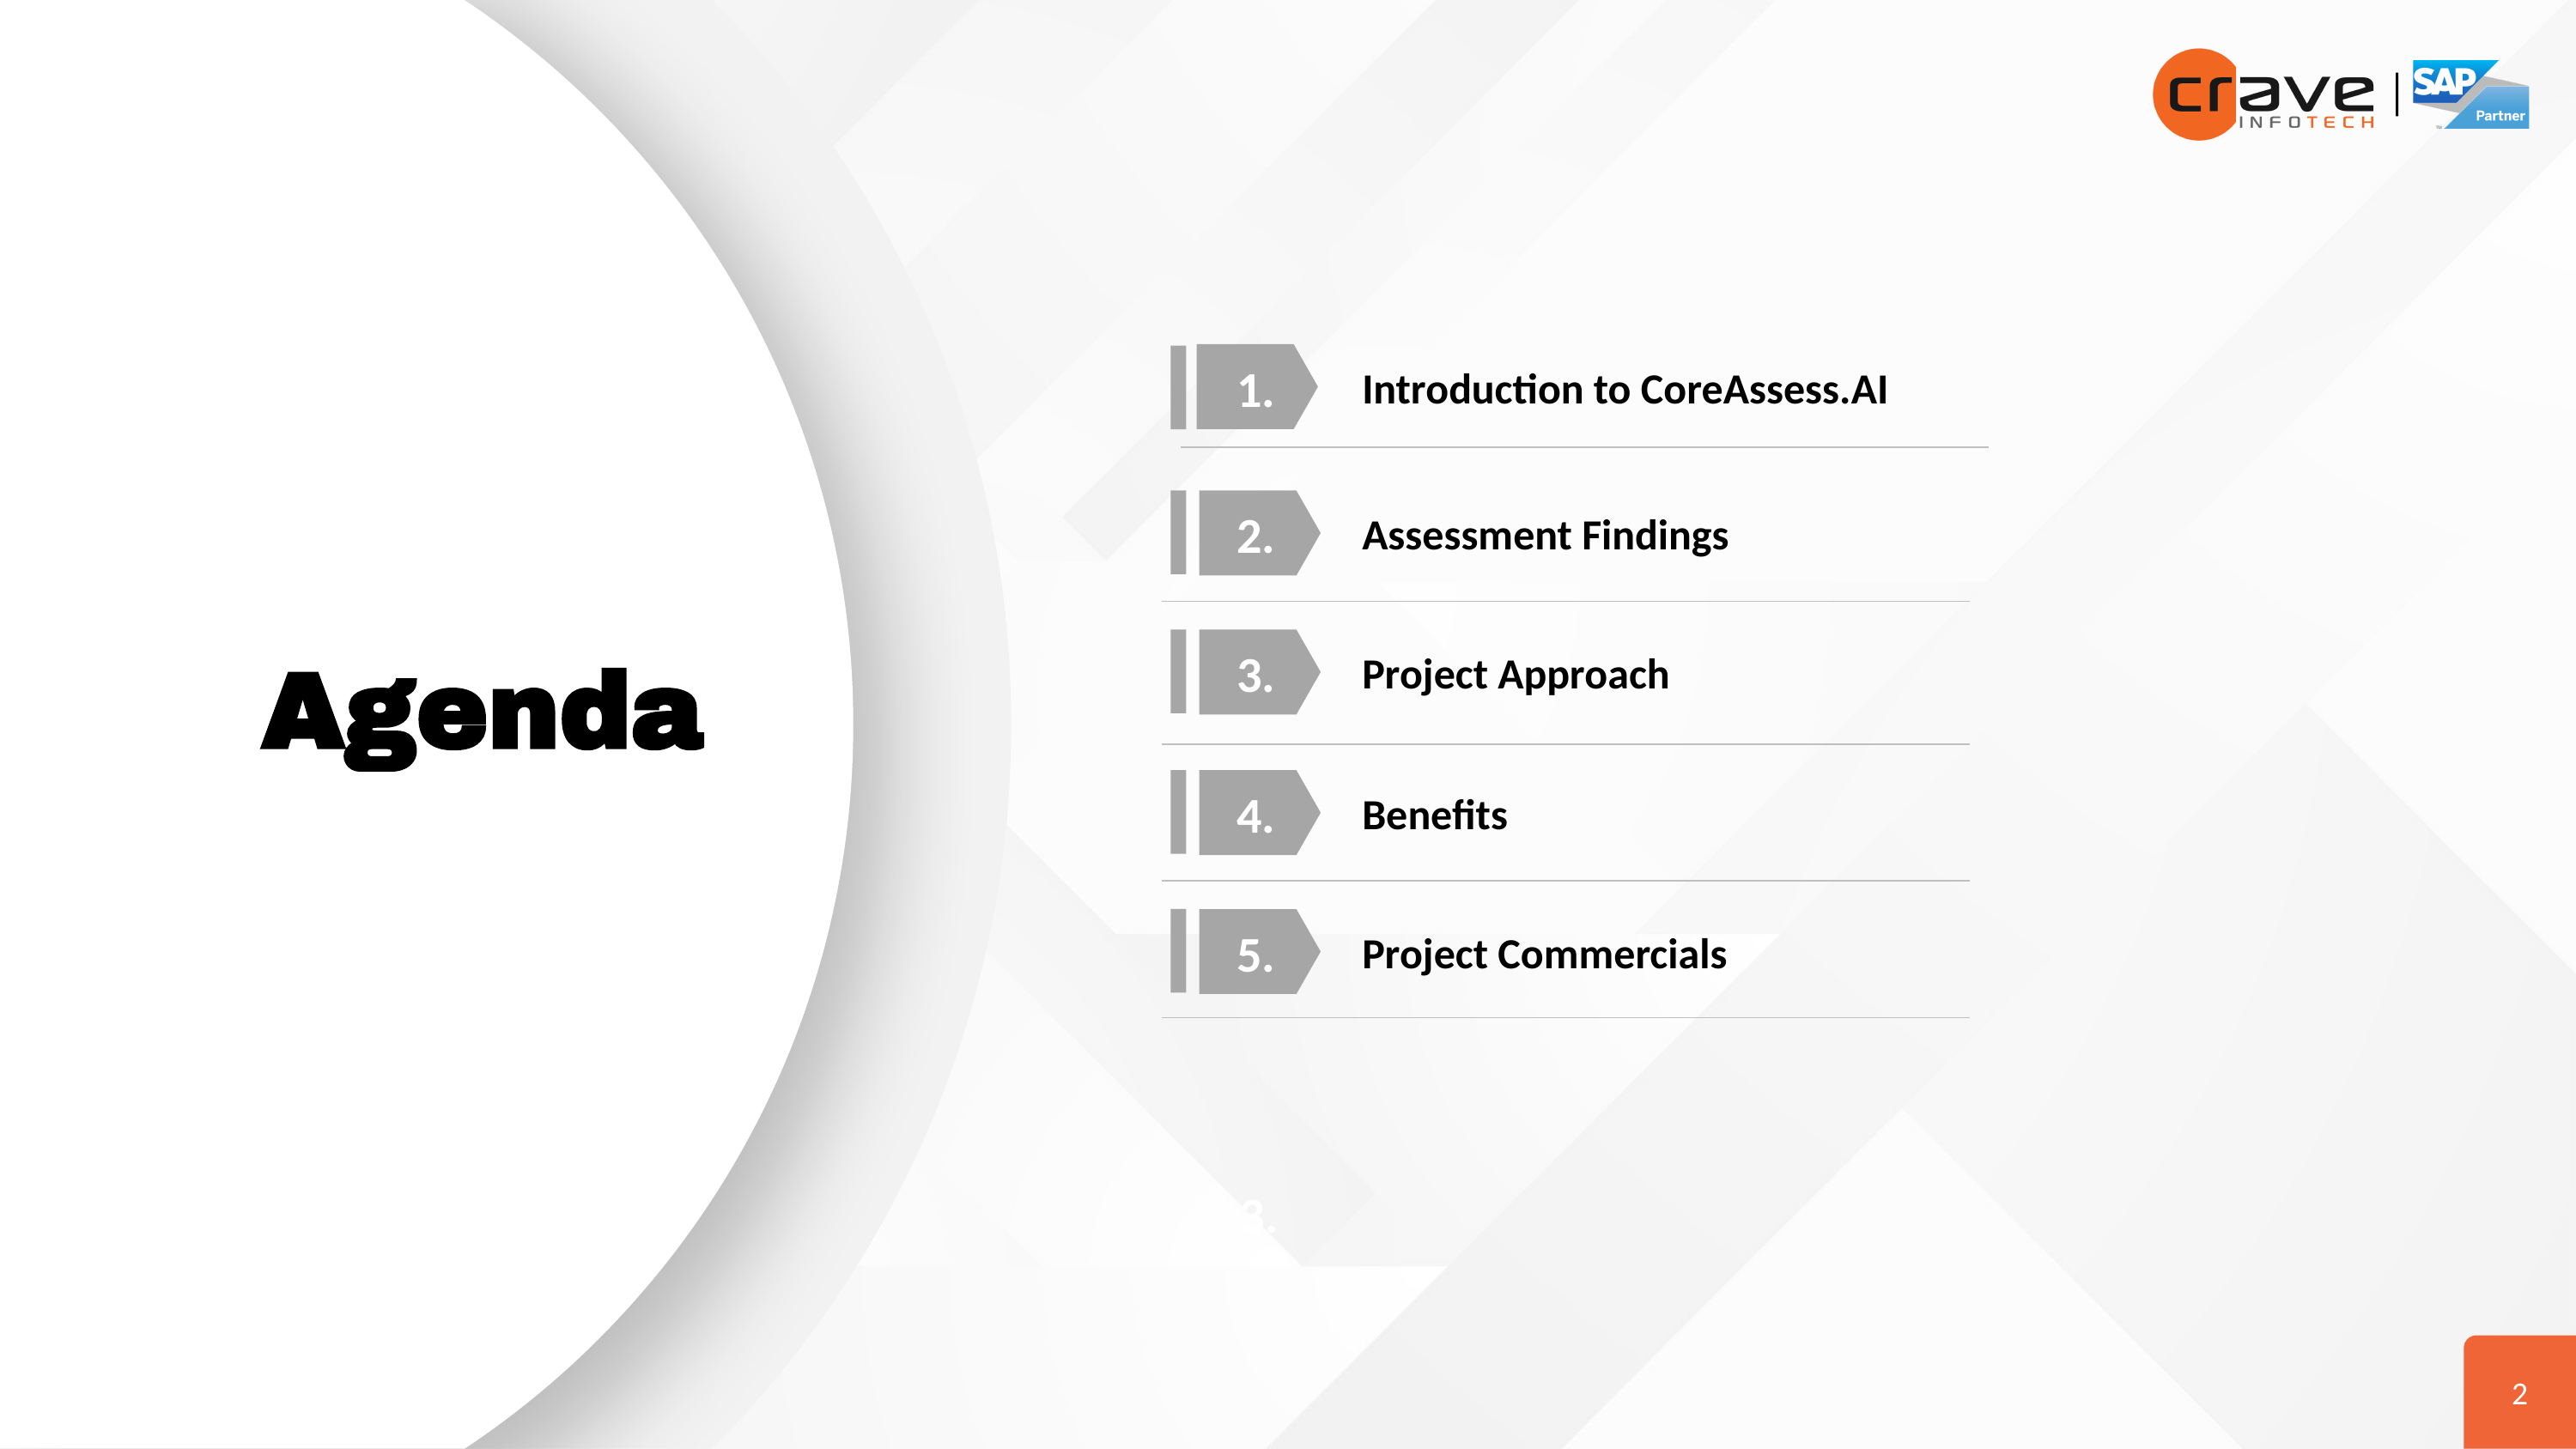

1.
Introduction to CoreAssess.AI

2.
Assessment Findings

Agenda
3.
Project Approach

4.
Benefits

5.
Project Commercials
3.
8.